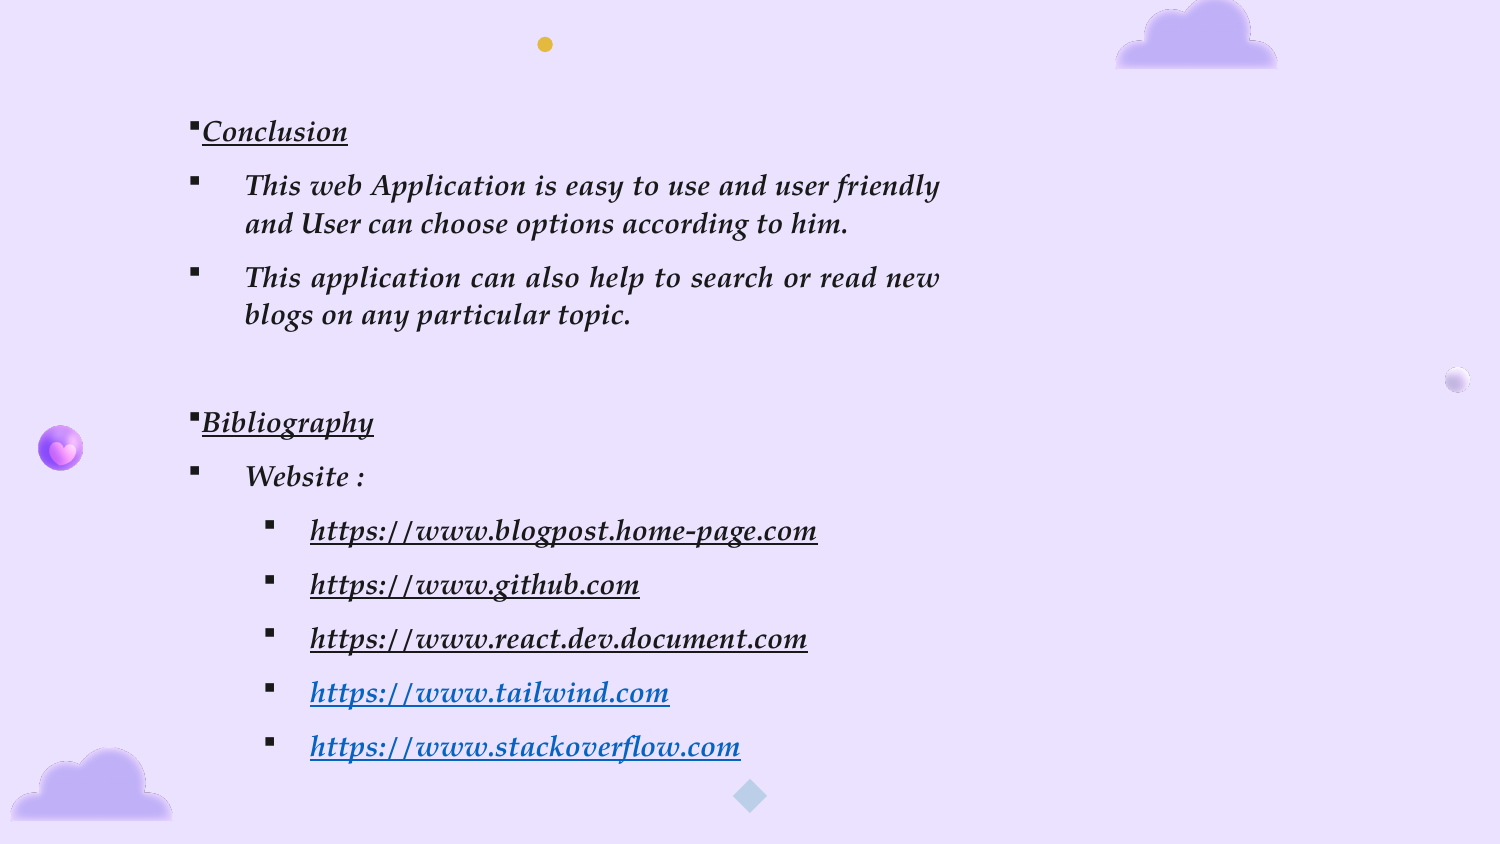

Conclusion
This web Application is easy to use and user friendly and User can choose options according to him.
This application can also help to search or read new blogs on any particular topic.

Bibliography
Website :
https://www.blogpost.home-page.com
https://www.github.com
https://www.react.dev.document.com
https://www.tailwind.com
https://www.stackoverflow.com